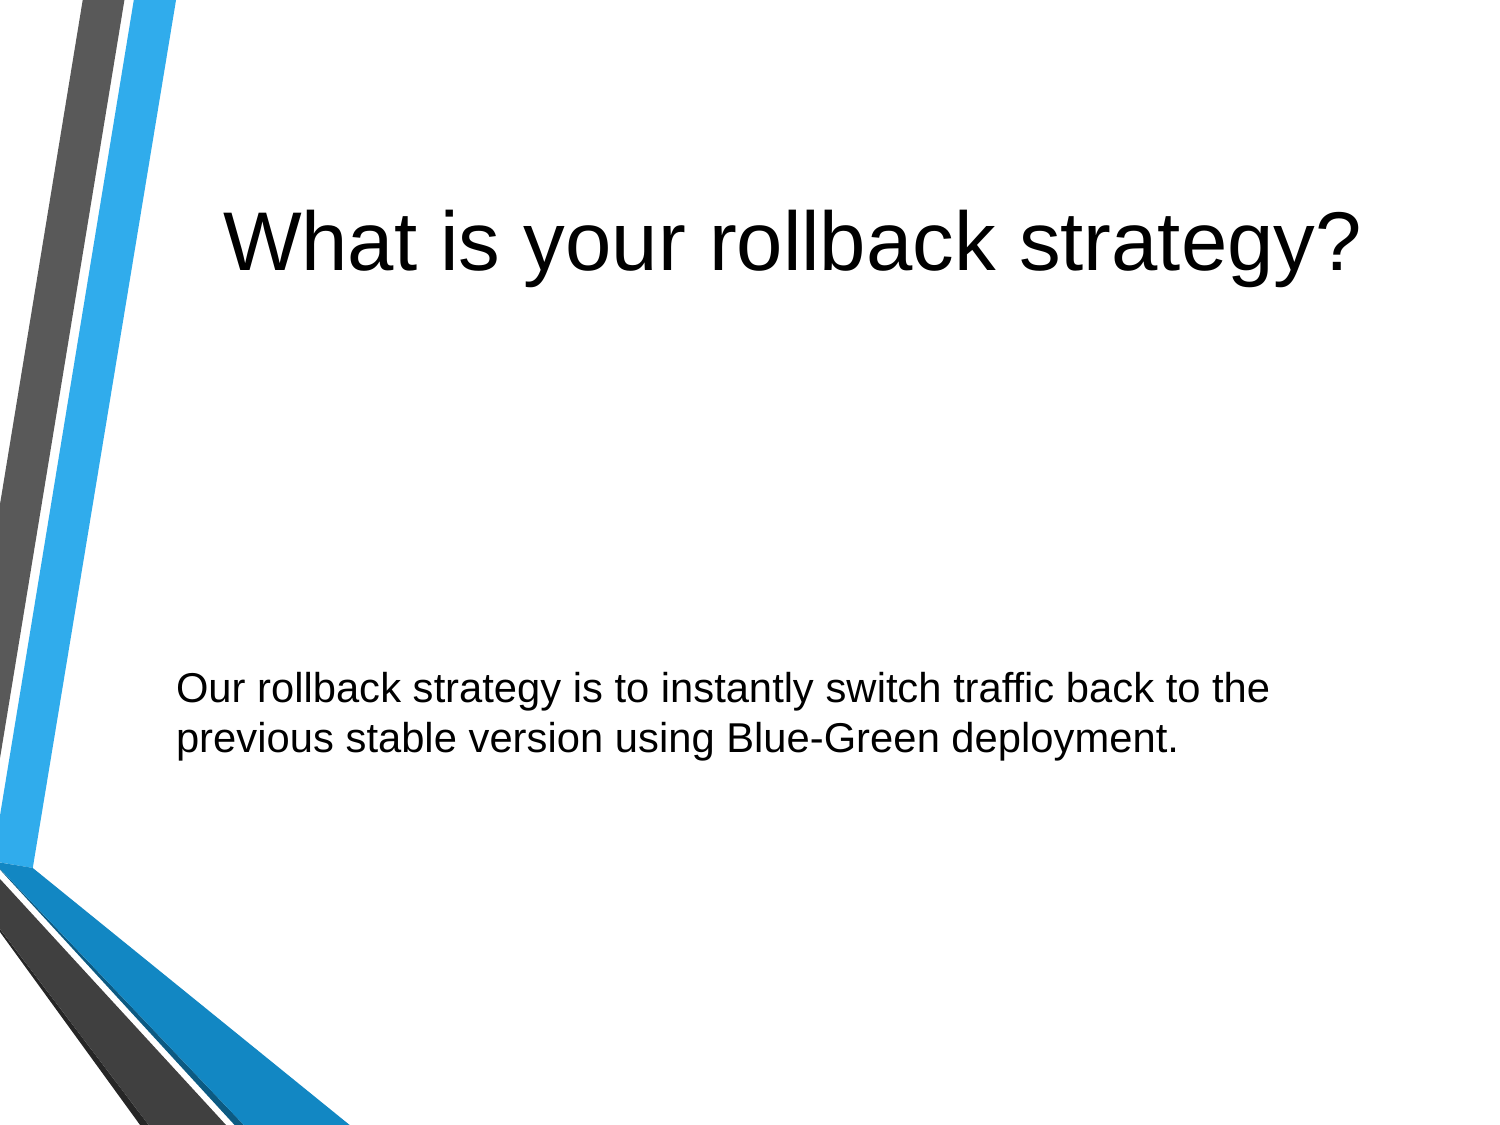

# What is your rollback strategy?
Our rollback strategy is to instantly switch traffic back to the previous stable version using Blue-Green deployment.